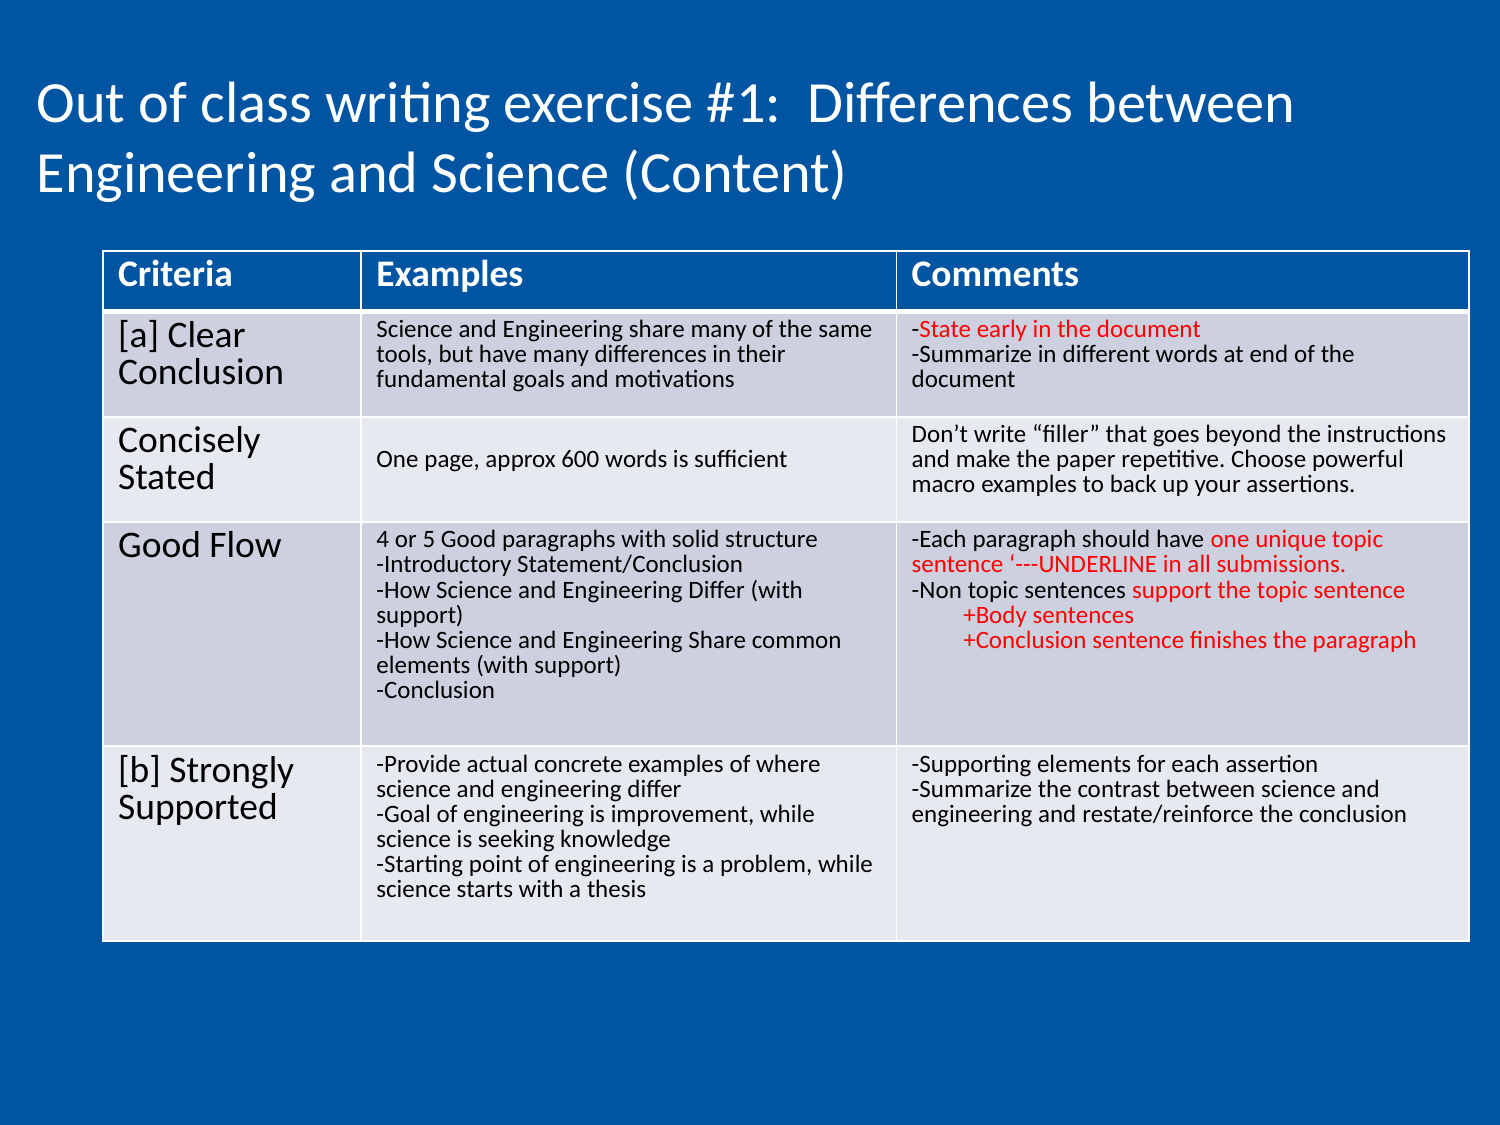

Out of class writing exercise #1:  Differences between Engineering and Science (Content)
| Criteria | Examples | Comments |
| --- | --- | --- |
| [a] Clear Conclusion | Science and Engineering share many of the same tools, but have many differences in their fundamental goals and motivations | -State early in the document -Summarize in different words at end of the document |
| Concisely Stated | One page, approx 600 words is sufficient | Don’t write “filler” that goes beyond the instructions and make the paper repetitive. Choose powerful macro examples to back up your assertions. |
| Good Flow | 4 or 5 Good paragraphs with solid structure -Introductory Statement/Conclusion -How Science and Engineering Differ (with support) -How Science and Engineering Share common elements (with support) -Conclusion | -Each paragraph should have one unique topic sentence ‘---UNDERLINE in all submissions. -Non topic sentences support the topic sentence +Body sentences +Conclusion sentence finishes the paragraph |
| [b] Strongly Supported | -Provide actual concrete examples of where science and engineering differ -Goal of engineering is improvement, while science is seeking knowledge -Starting point of engineering is a problem, while science starts with a thesis | -Supporting elements for each assertion -Summarize the contrast between science and engineering and restate/reinforce the conclusion |